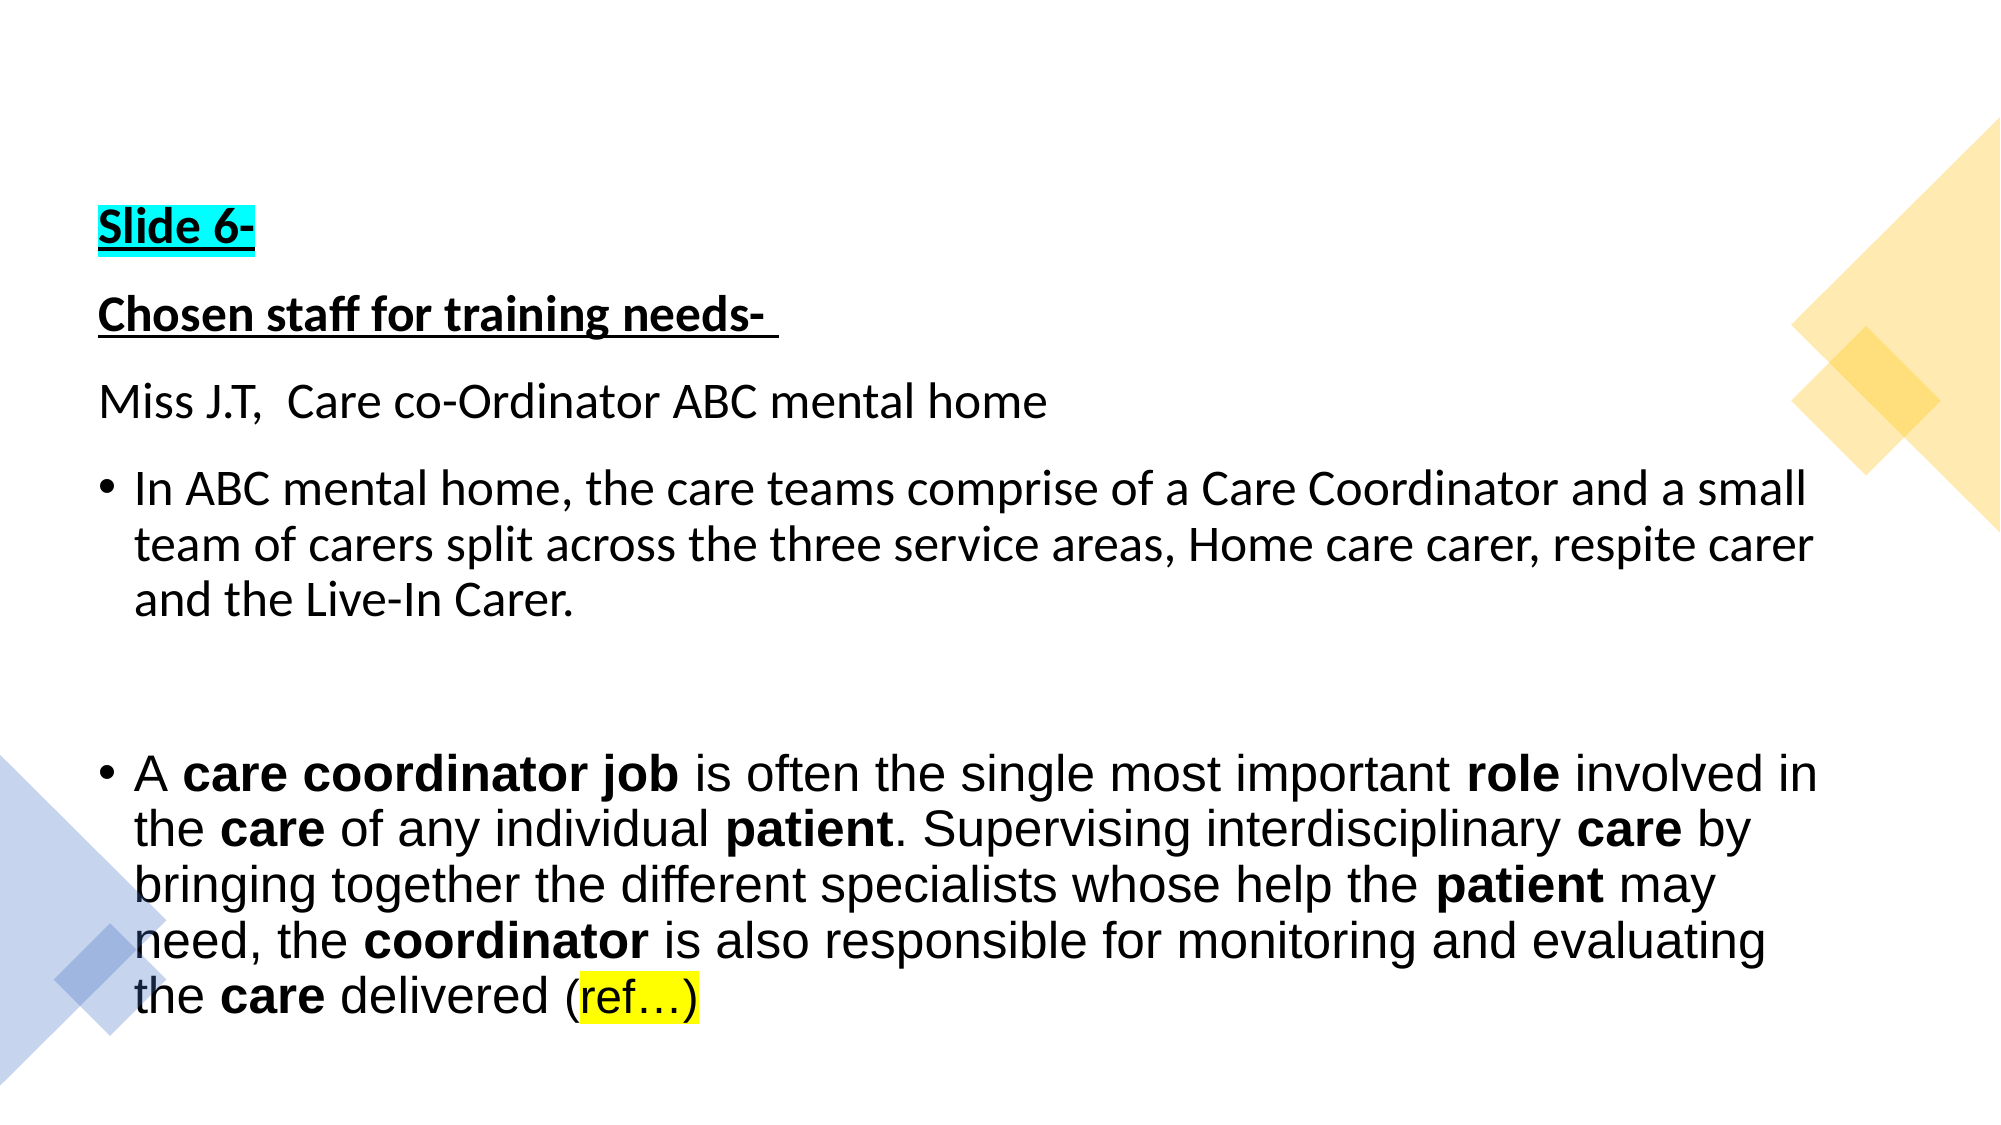

Slide 6-
Chosen staff for training needs-
Miss J.T,  Care co-Ordinator ABC mental home
In ABC mental home, the care teams comprise of a Care Coordinator and a small team of carers split across the three service areas, Home care carer, respite carer and the Live-In Carer.

A care coordinator job is often the single most important role involved in the care of any individual patient. Supervising interdisciplinary care by bringing together the different specialists whose help the patient may need, the coordinator is also responsible for monitoring and evaluating the care delivered (ref…)